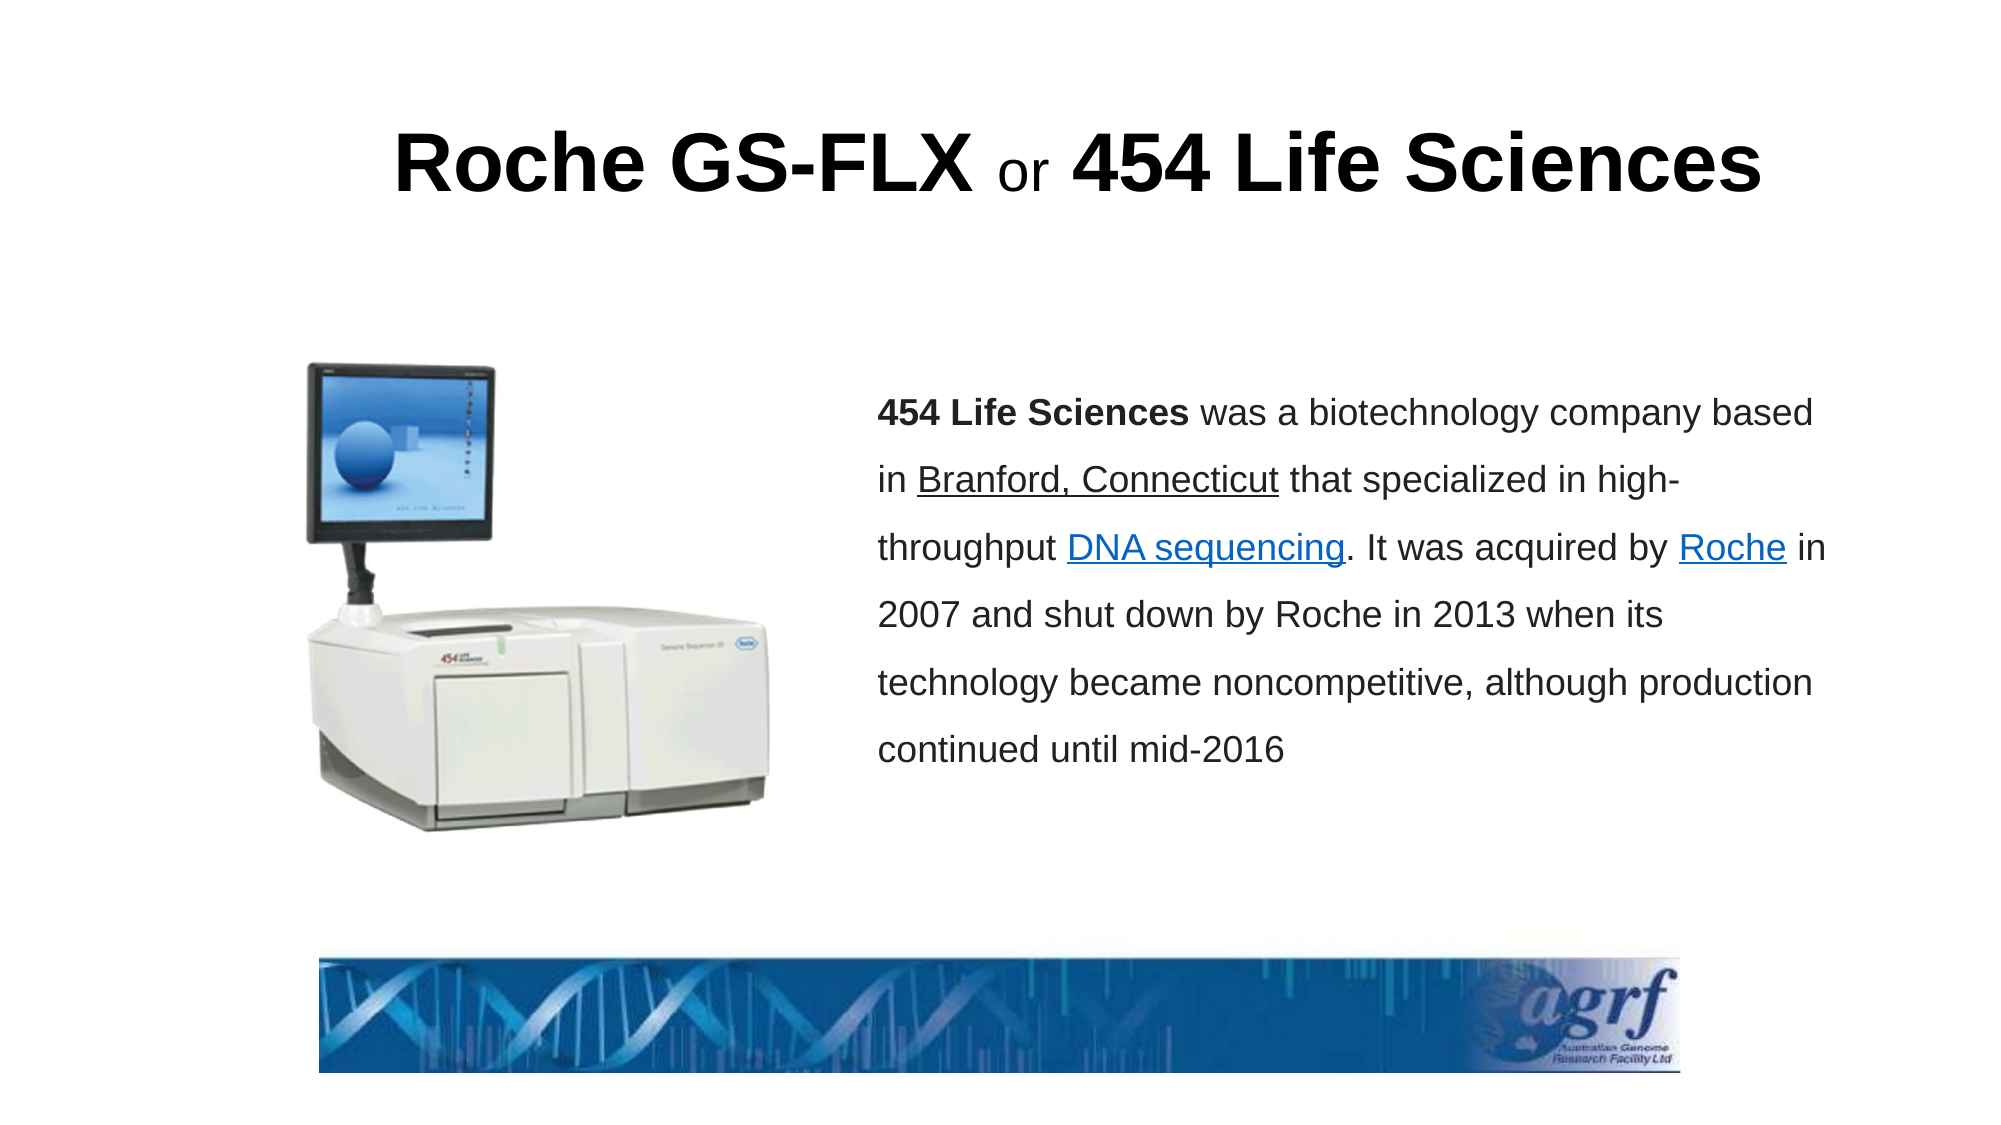

# Roche GS-FLX or 454 Life Sciences

454 Life Sciences was a biotechnology company based in Branford, Connecticut that specialized in high-throughput DNA sequencing. It was acquired by Roche in 2007 and shut down by Roche in 2013 when its technology became noncompetitive, although production continued until mid-2016